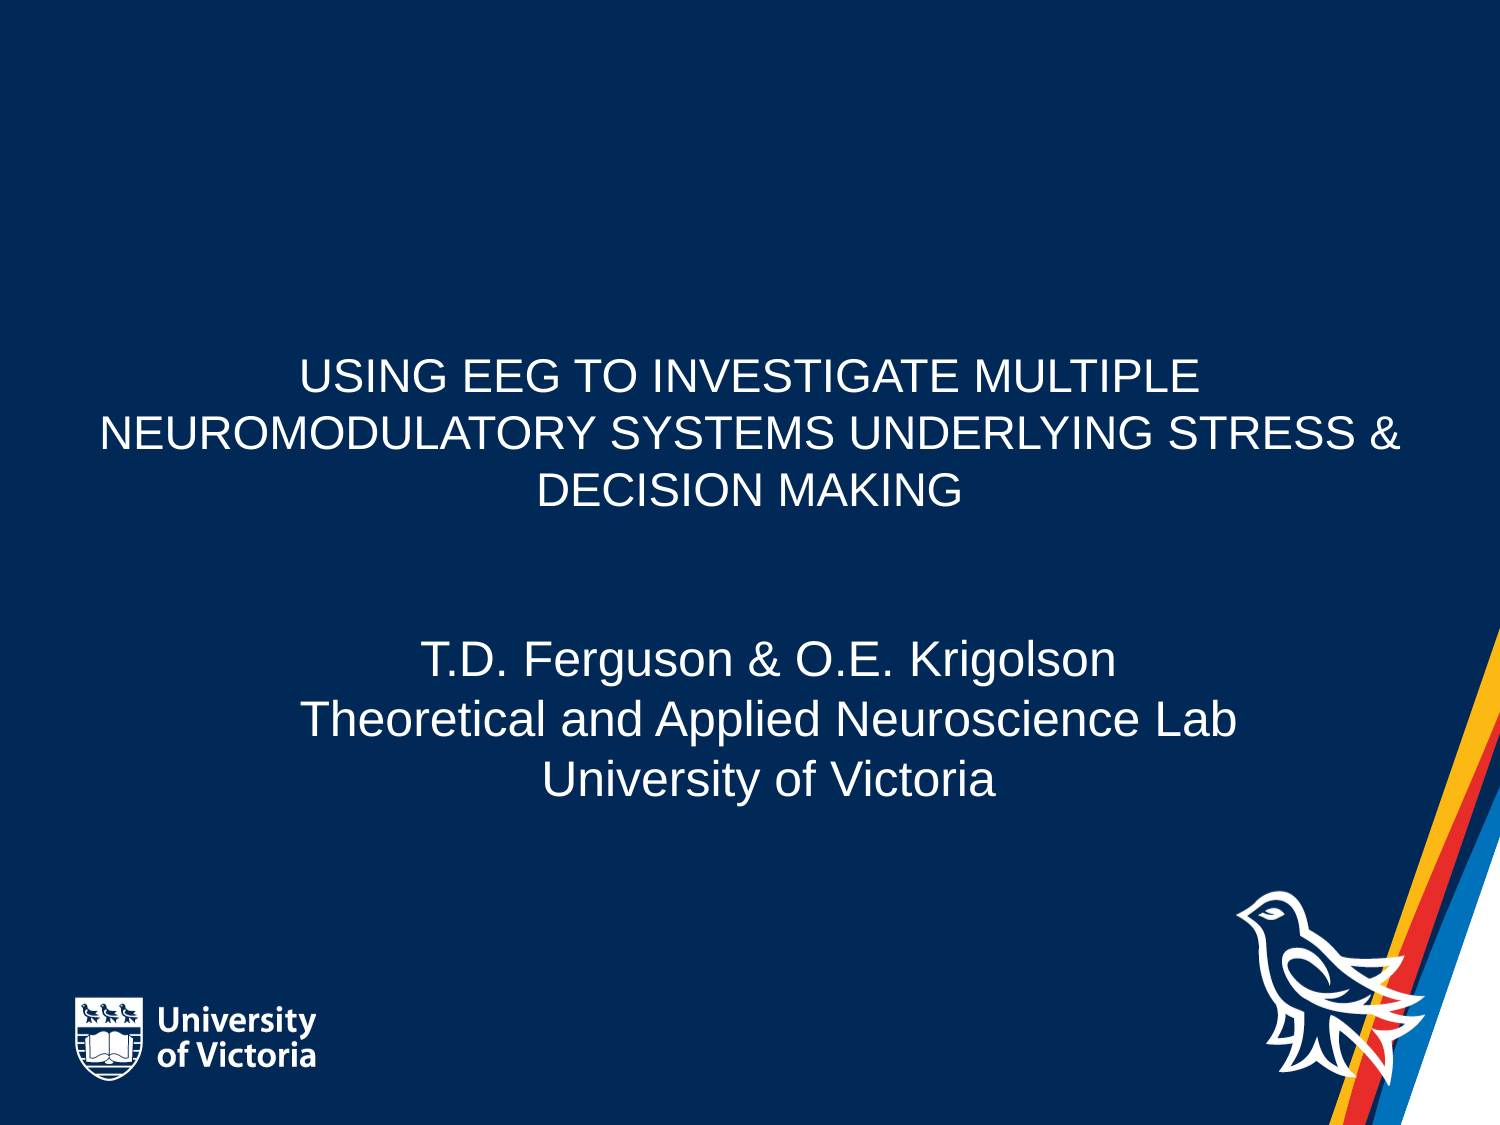

# Using EEG to INVESTIGATE MULTIPLE NEUROMODULATory systems underlying Stress & Decision making
T.D. Ferguson & O.E. Krigolson
Theoretical and Applied Neuroscience Lab
University of Victoria